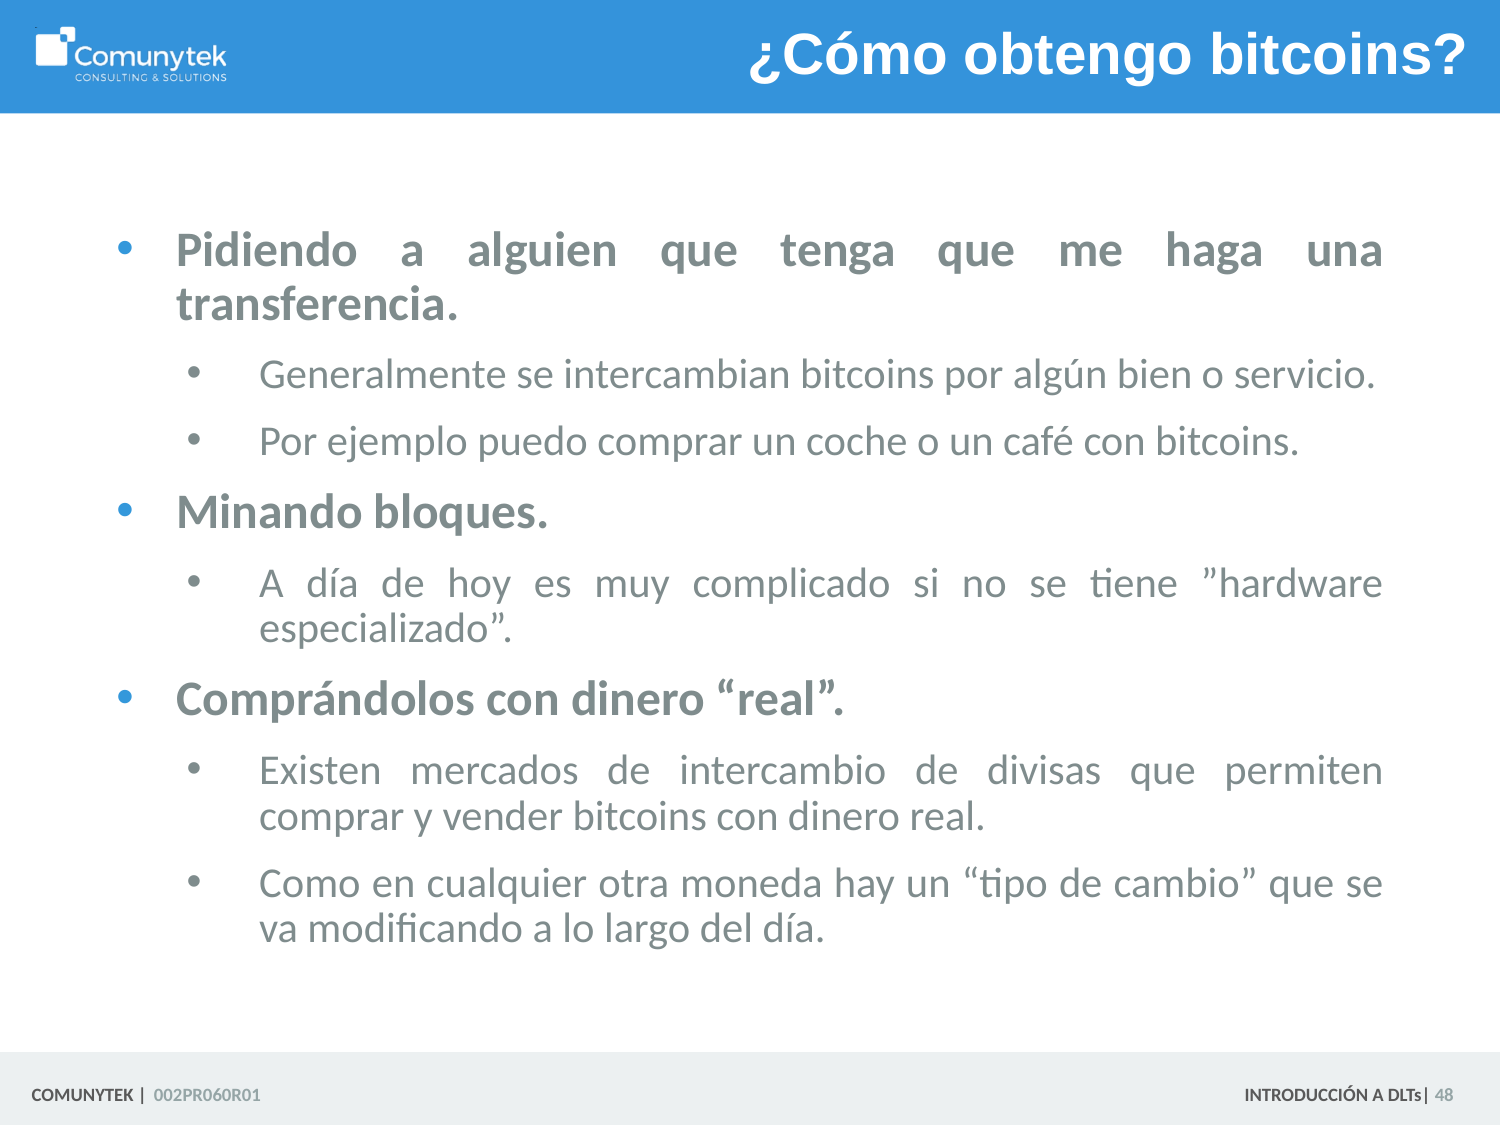

# ¿Cómo obtengo bitcoins?
Pidiendo a alguien que tenga que me haga una transferencia.
Generalmente se intercambian bitcoins por algún bien o servicio.
Por ejemplo puedo comprar un coche o un café con bitcoins.
Minando bloques.
A día de hoy es muy complicado si no se tiene ”hardware especializado”.
Comprándolos con dinero “real”.
Existen mercados de intercambio de divisas que permiten comprar y vender bitcoins con dinero real.
Como en cualquier otra moneda hay un “tipo de cambio” que se va modificando a lo largo del día.

 48